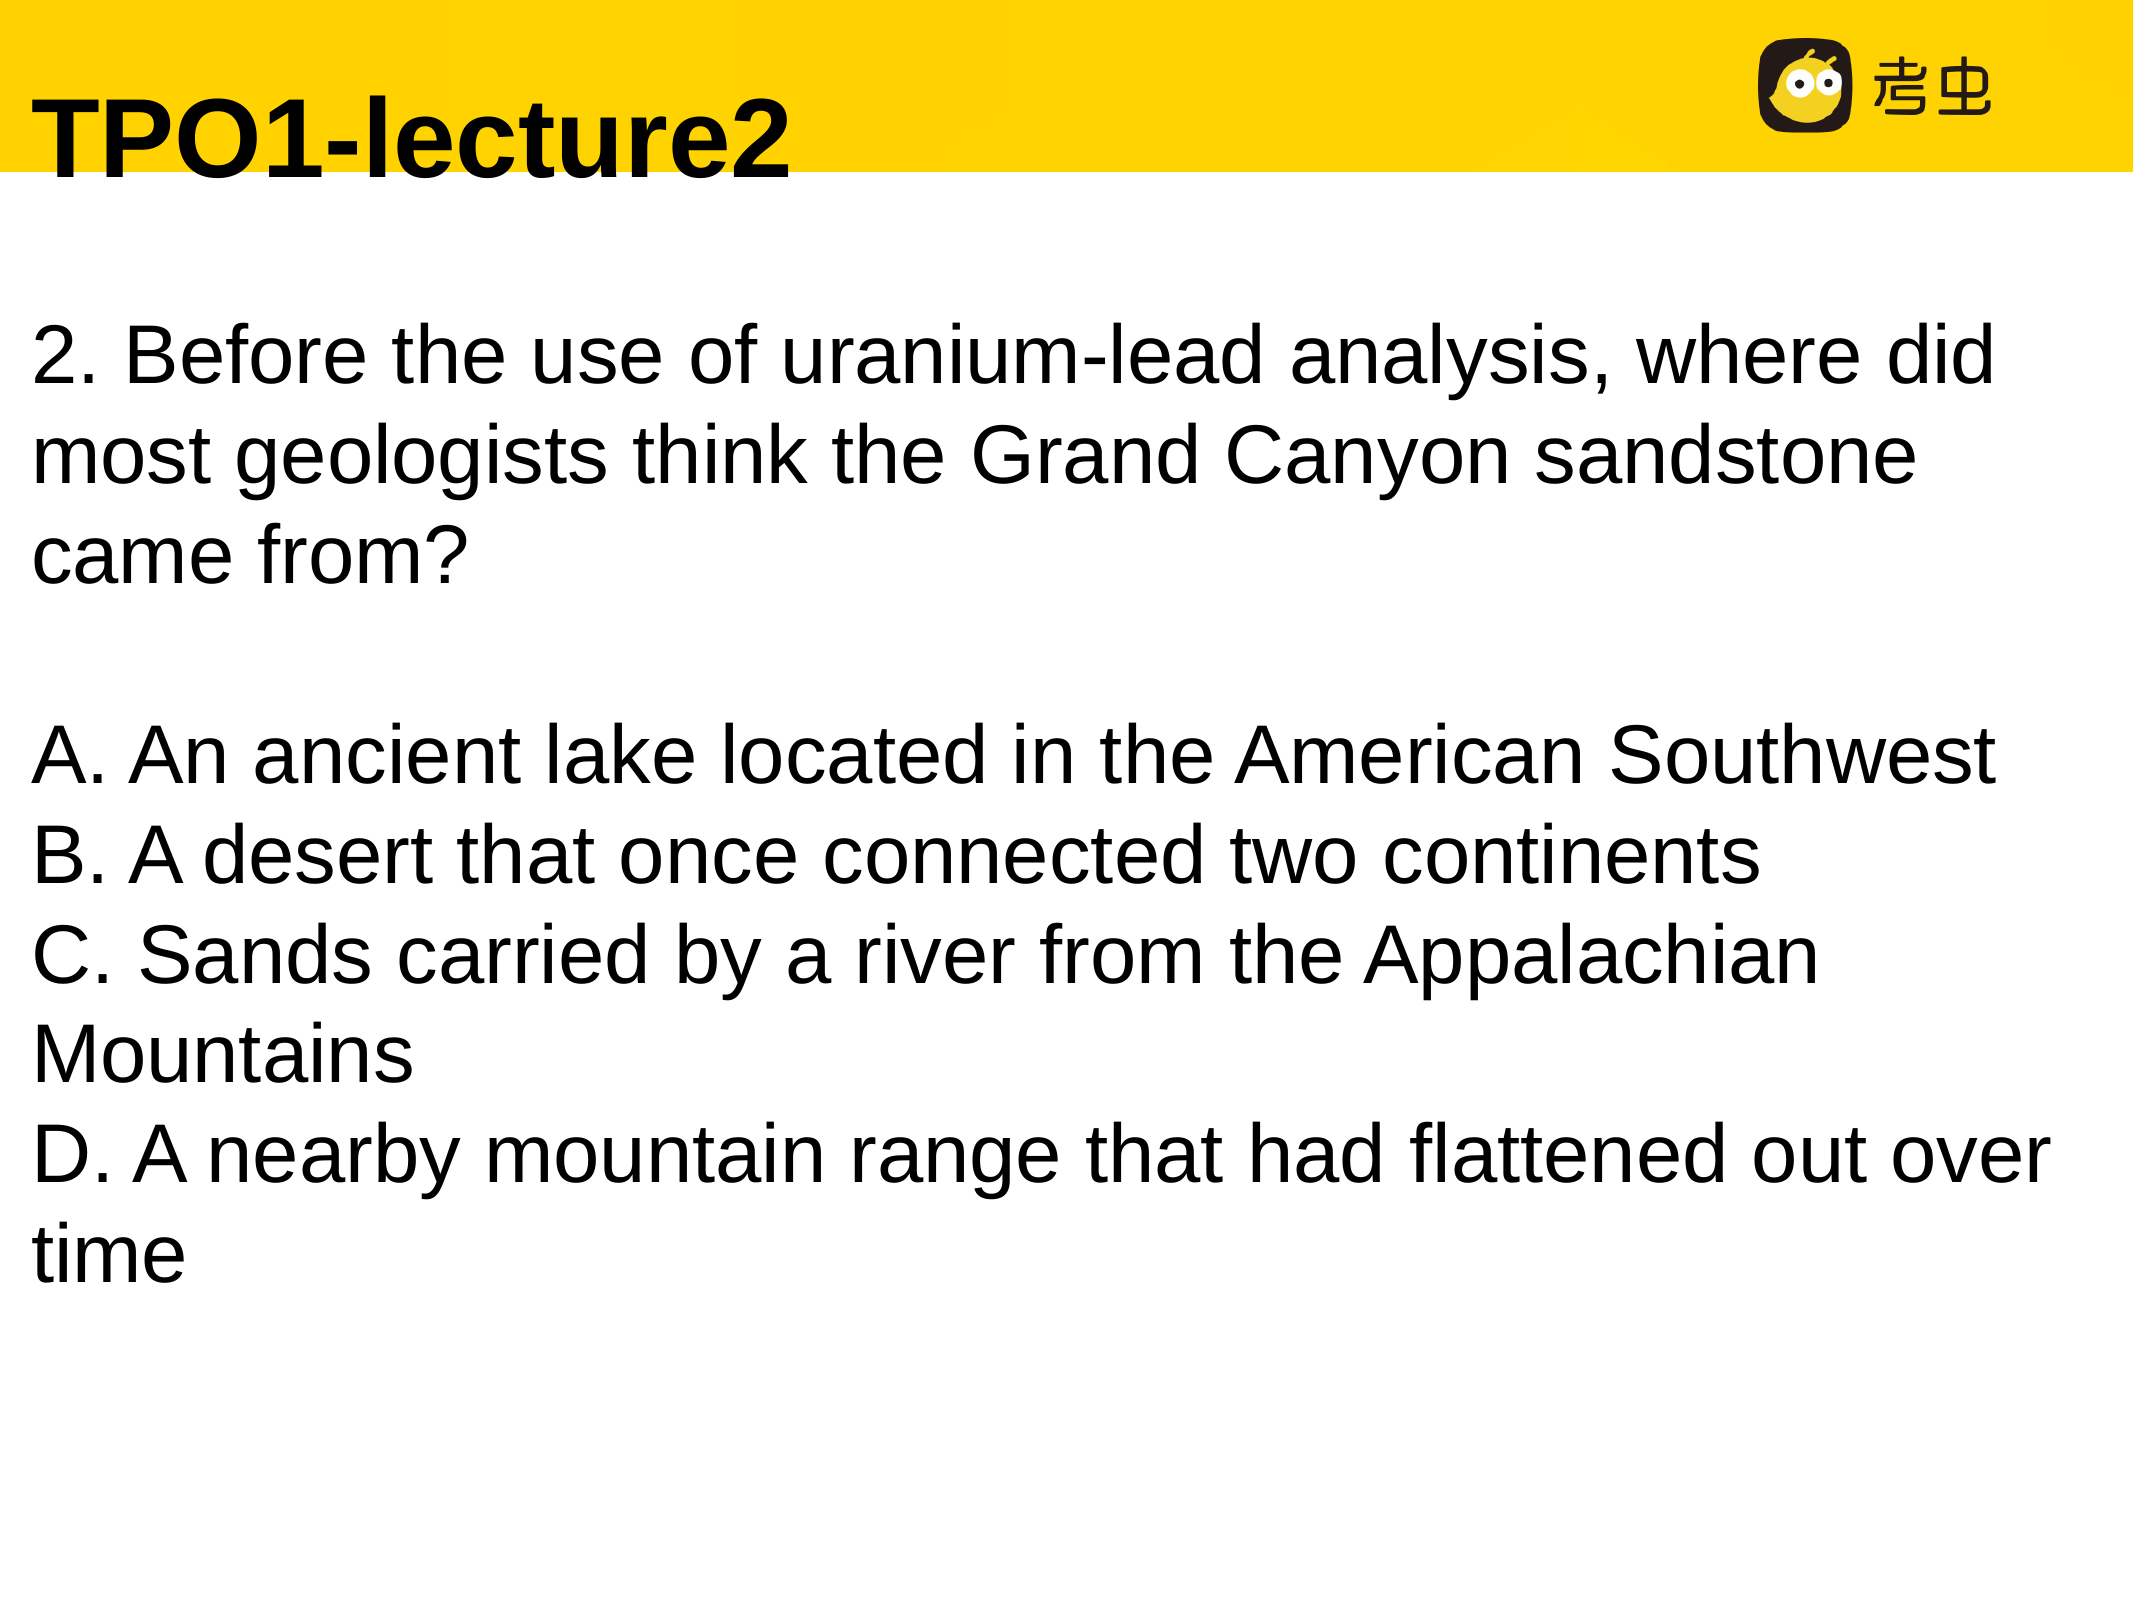

TPO1-lecture2

2. Before the use of uranium-lead analysis, where did most geologists think the Grand Canyon sandstone came from?

A. An ancient lake located in the American Southwest
B. A desert that once connected two continents
C. Sands carried by a river from the Appalachian Mountains
D. A nearby mountain range that had flattened out over time